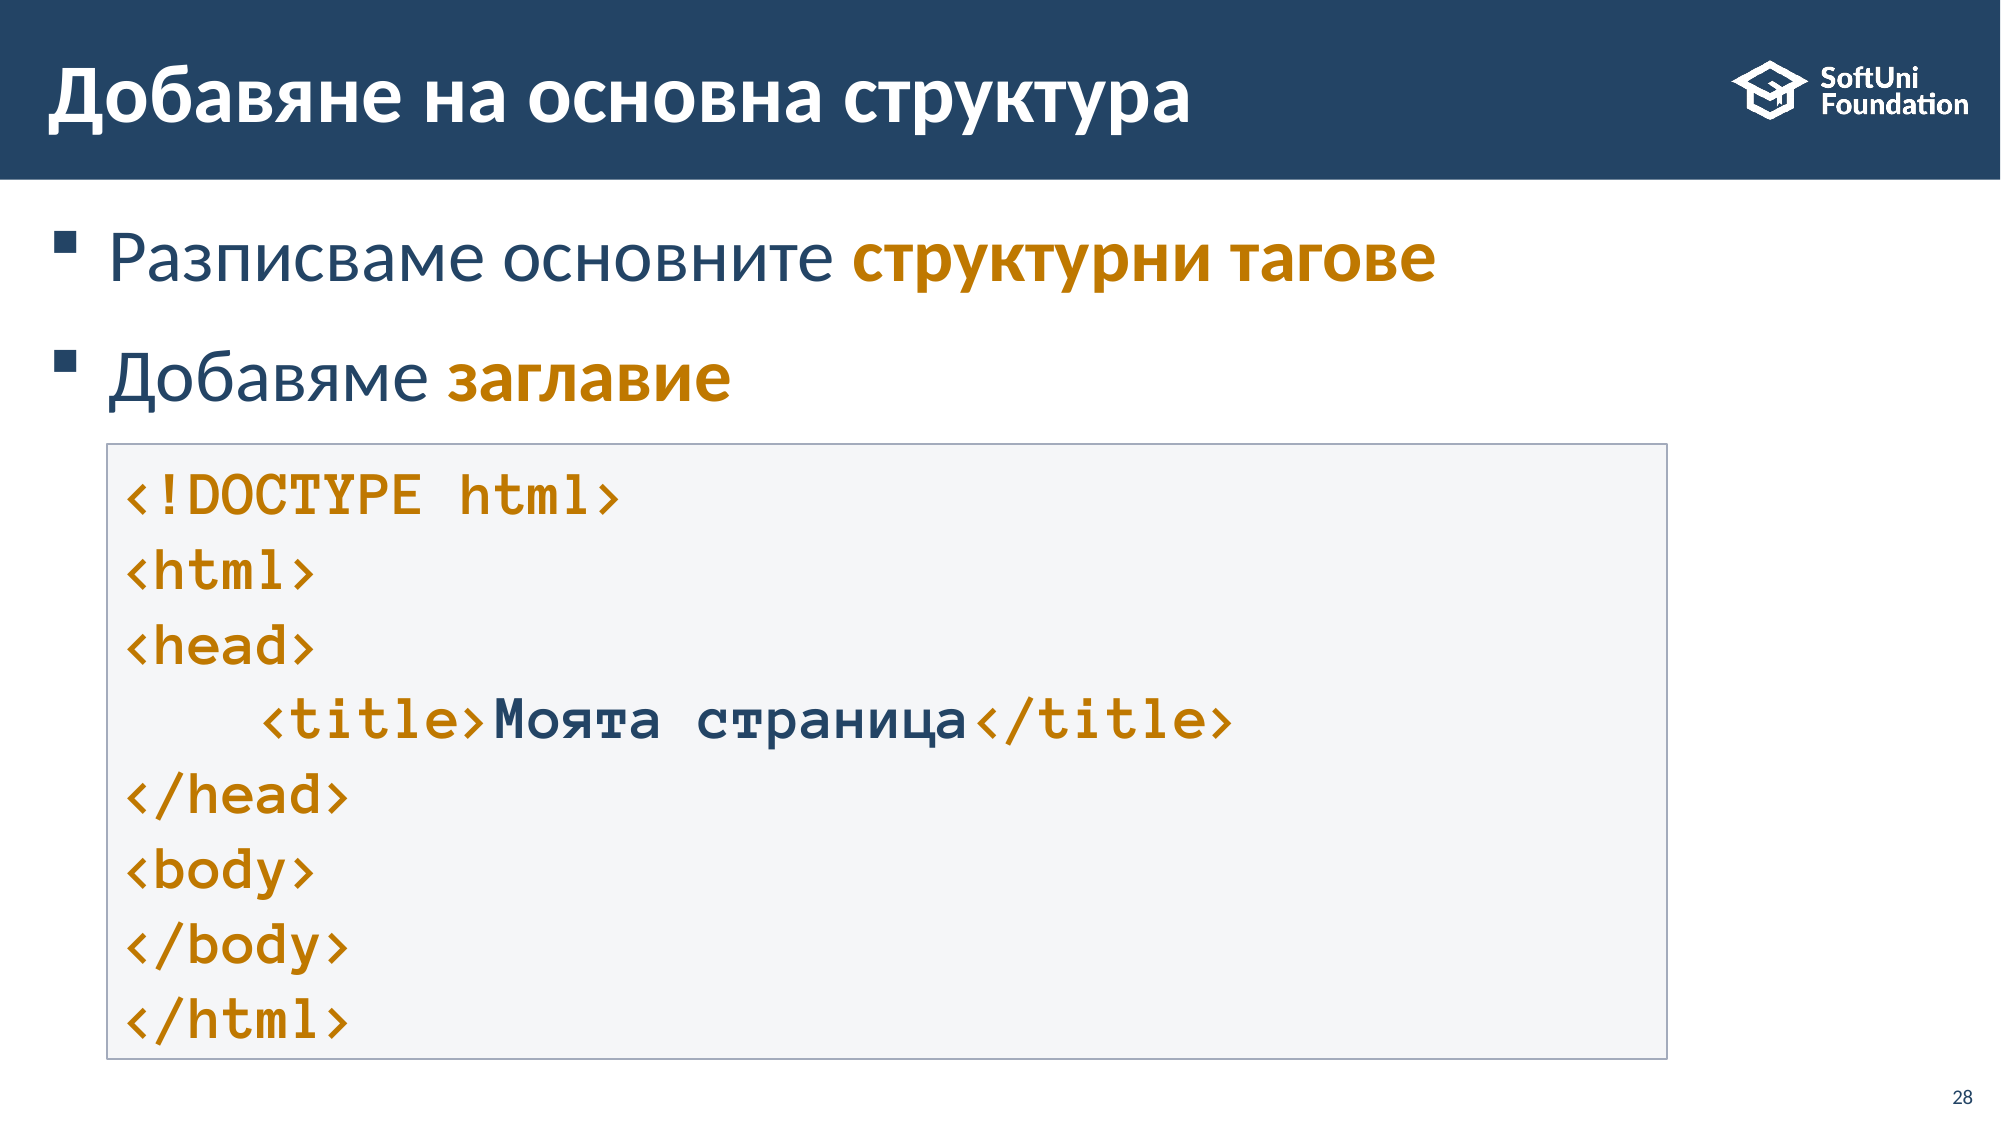

# Добавяне на основна структура
Разписваме основните структурни тагове
Добавяме заглавие
<!DOCTYPE html>
<html>
<head>
    <title>Моята страница</title>
</head>
<body>
</body>
</html>
28